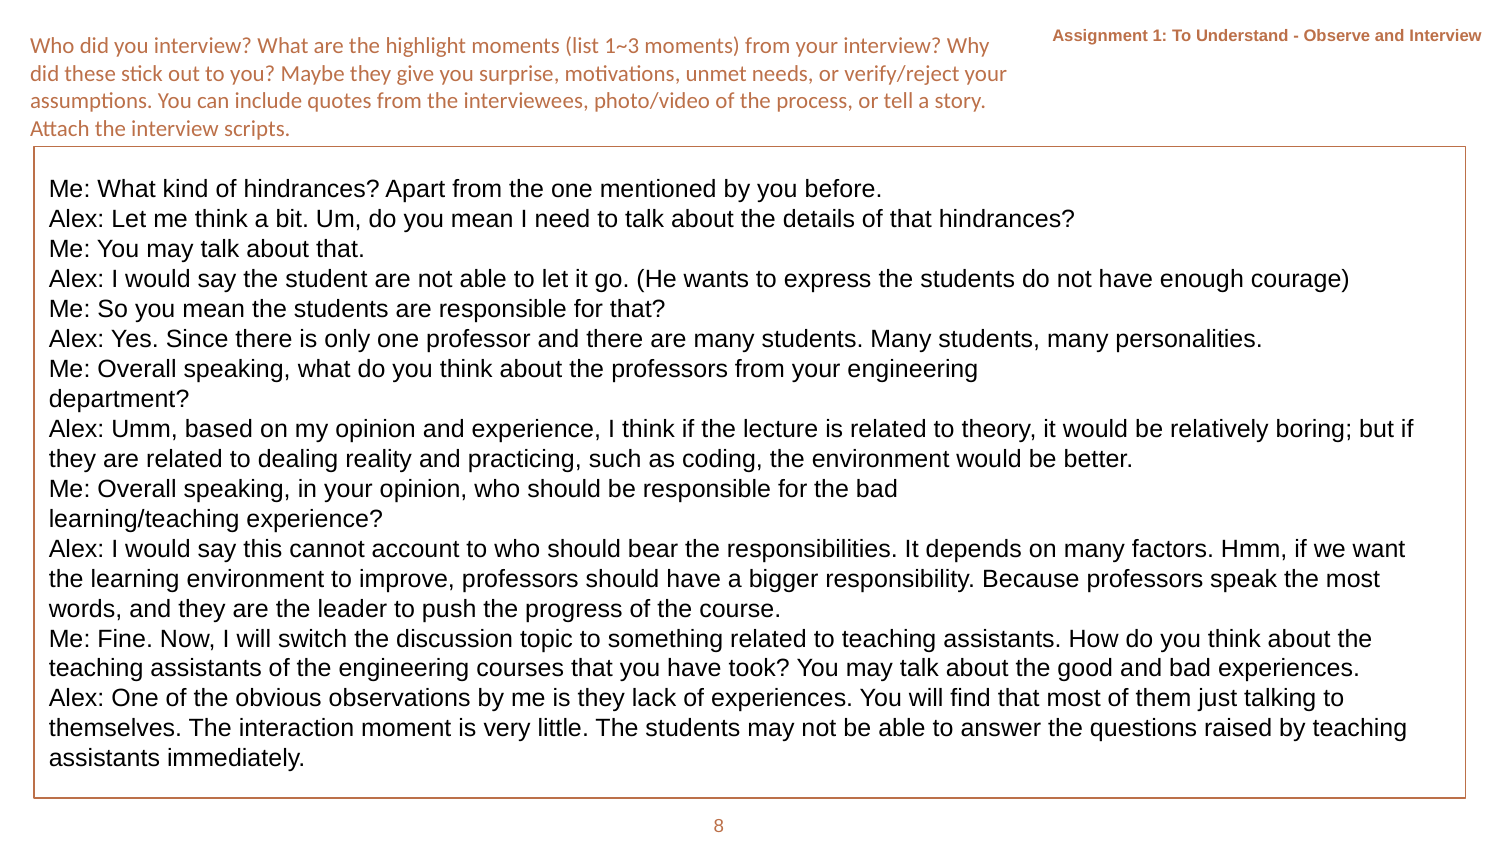

Assignment 1: To Understand - Observe and Interview

Who did you interview? What are the highlight moments (list 1~3 moments) from your interview? Why did these stick out to you? Maybe they give you surprise, motivations, unmet needs, or verify/reject your assumptions. You can include quotes from the interviewees, photo/video of the process, or tell a story. Attach the interview scripts.
Me: What kind of hindrances? Apart from the one mentioned by you before.
Alex: Let me think a bit. Um, do you mean I need to talk about the details of that hindrances?
Me: You may talk about that.
Alex: I would say the student are not able to let it go. (He wants to express the students do not have enough courage)
Me: So you mean the students are responsible for that?
Alex: Yes. Since there is only one professor and there are many students. Many students, many personalities.
Me: Overall speaking, what do you think about the professors from your engineering
department?
Alex: Umm, based on my opinion and experience, I think if the lecture is related to theory, it would be relatively boring; but if they are related to dealing reality and practicing, such as coding, the environment would be better.
Me: Overall speaking, in your opinion, who should be responsible for the bad
learning/teaching experience?
Alex: I would say this cannot account to who should bear the responsibilities. It depends on many factors. Hmm, if we want the learning environment to improve, professors should have a bigger responsibility. Because professors speak the most words, and they are the leader to push the progress of the course.
Me: Fine. Now, I will switch the discussion topic to something related to teaching assistants. How do you think about the teaching assistants of the engineering courses that you have took? You may talk about the good and bad experiences.
Alex: One of the obvious observations by me is they lack of experiences. You will find that most of them just talking to themselves. The interaction moment is very little. The students may not be able to answer the questions raised by teaching assistants immediately.
8